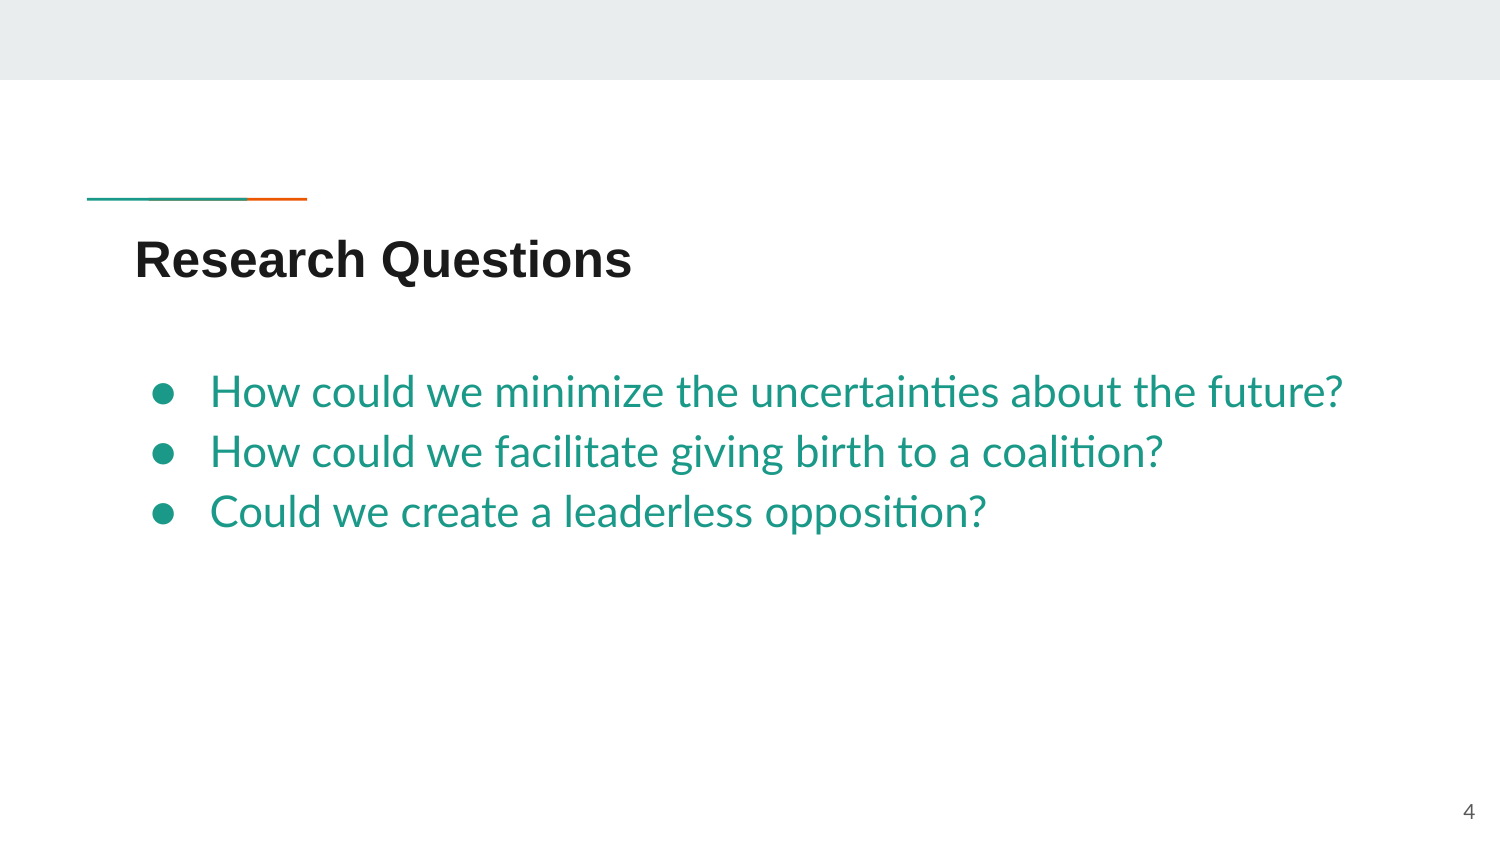

# Research Questions
How could we minimize the uncertainties about the future?
How could we facilitate giving birth to a coalition?
Could we create a leaderless opposition?

4